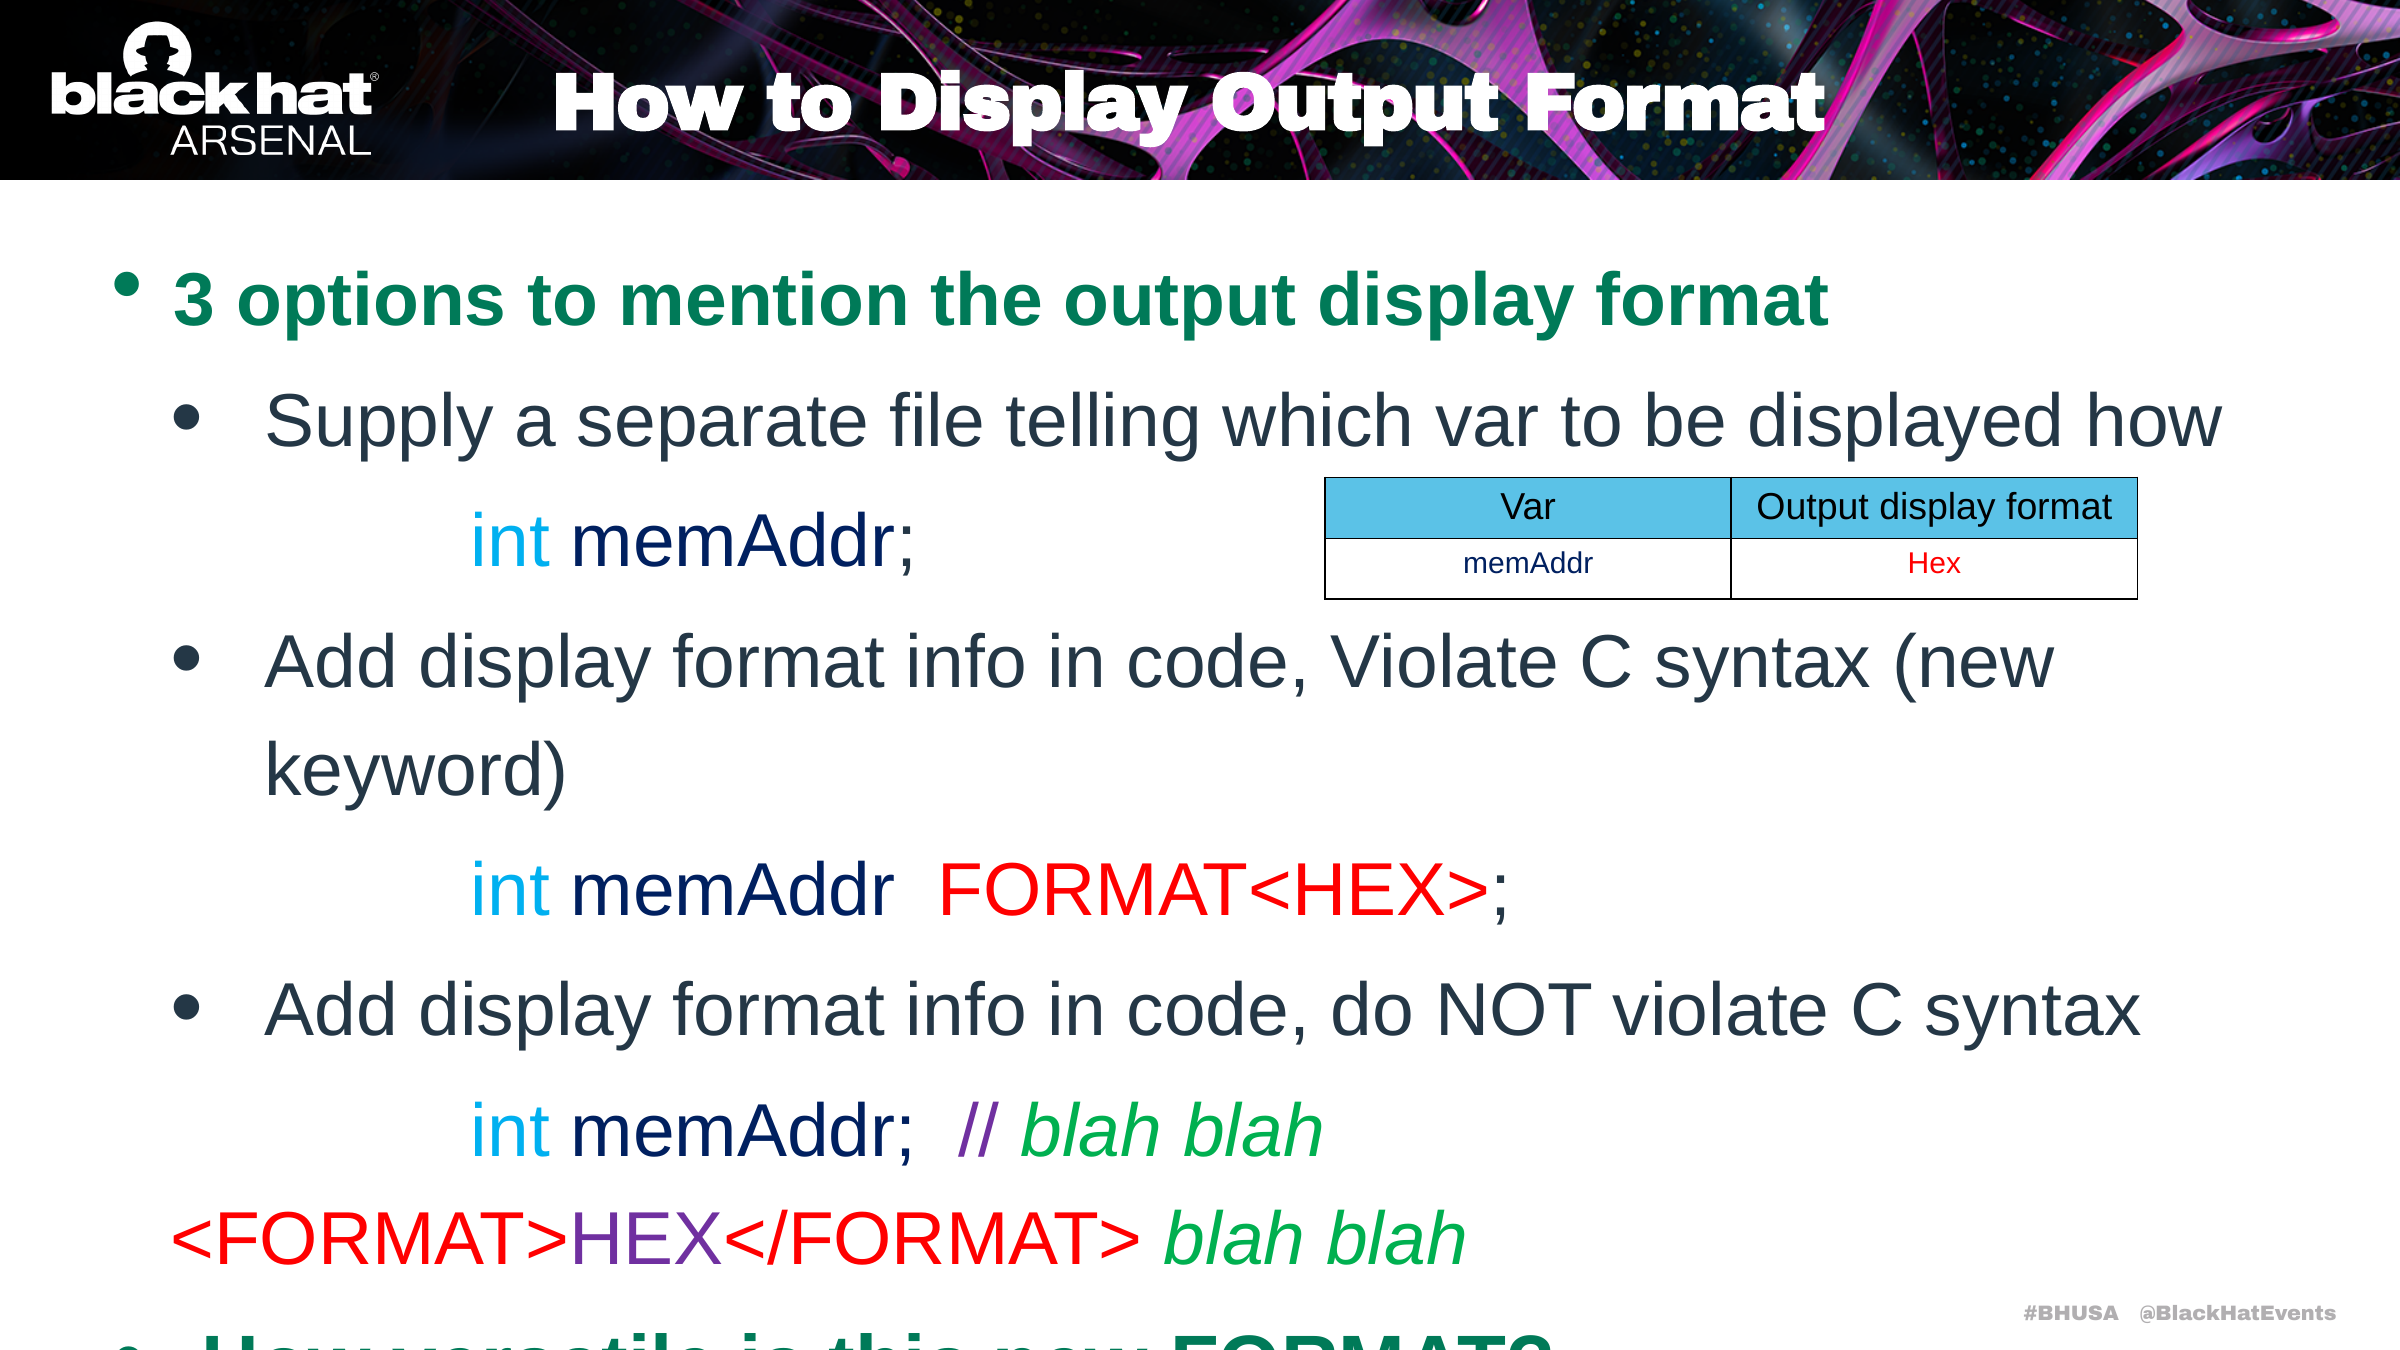

# How to Display Output Format
3 options to mention the output display format
Supply a separate file telling which var to be displayed how
		int memAddr;
Add display format info in code, Violate C syntax (new keyword)
		int memAddr  FORMAT<HEX>;
Add display format info in code, do NOT violate C syntax
		int memAddr;  // blah blah <FORMAT>HEX</FORMAT> blah blah
How versatile is this new FORMAT?

| Var | Output display format |
| --- | --- |
| memAddr | Hex |
25